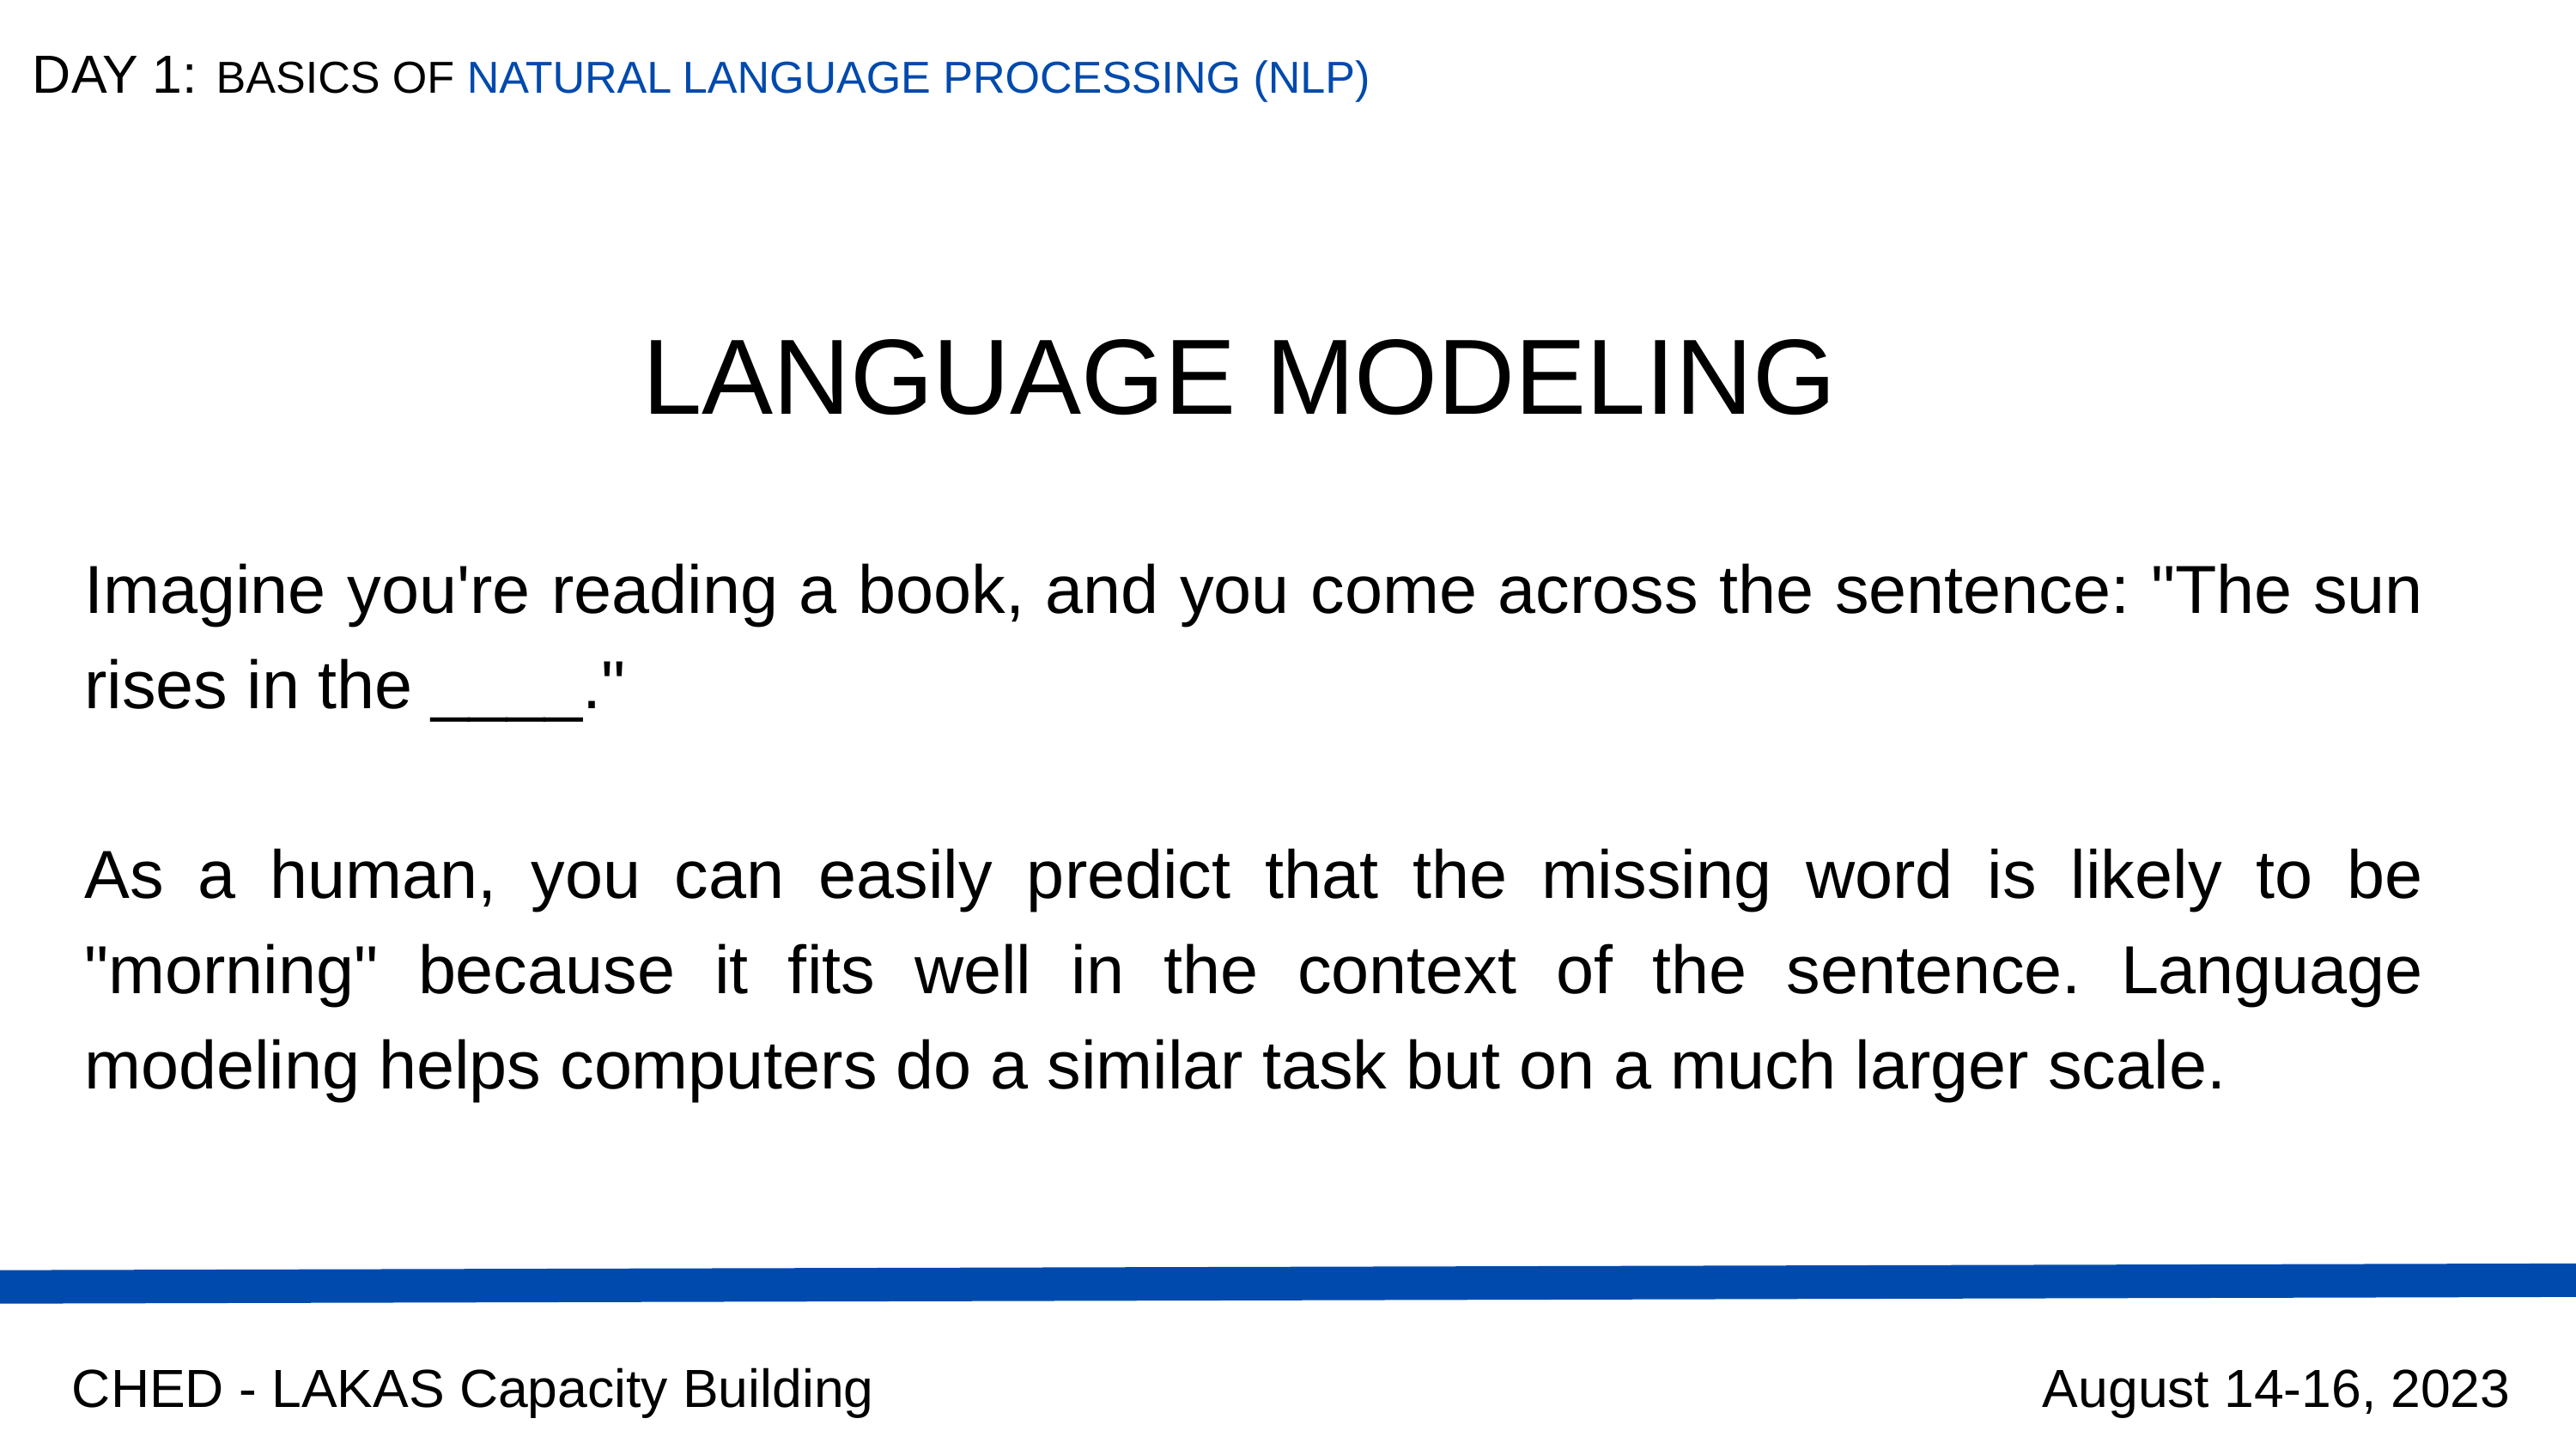

DAY 1:
BASICS OF NATURAL LANGUAGE PROCESSING (NLP)
LANGUAGE MODELING
Imagine you're reading a book, and you come across the sentence: "The sun rises in the ____."

As a human, you can easily predict that the missing word is likely to be "morning" because it fits well in the context of the sentence. Language modeling helps computers do a similar task but on a much larger scale.

CHED - LAKAS Capacity Building
August 14-16, 2023